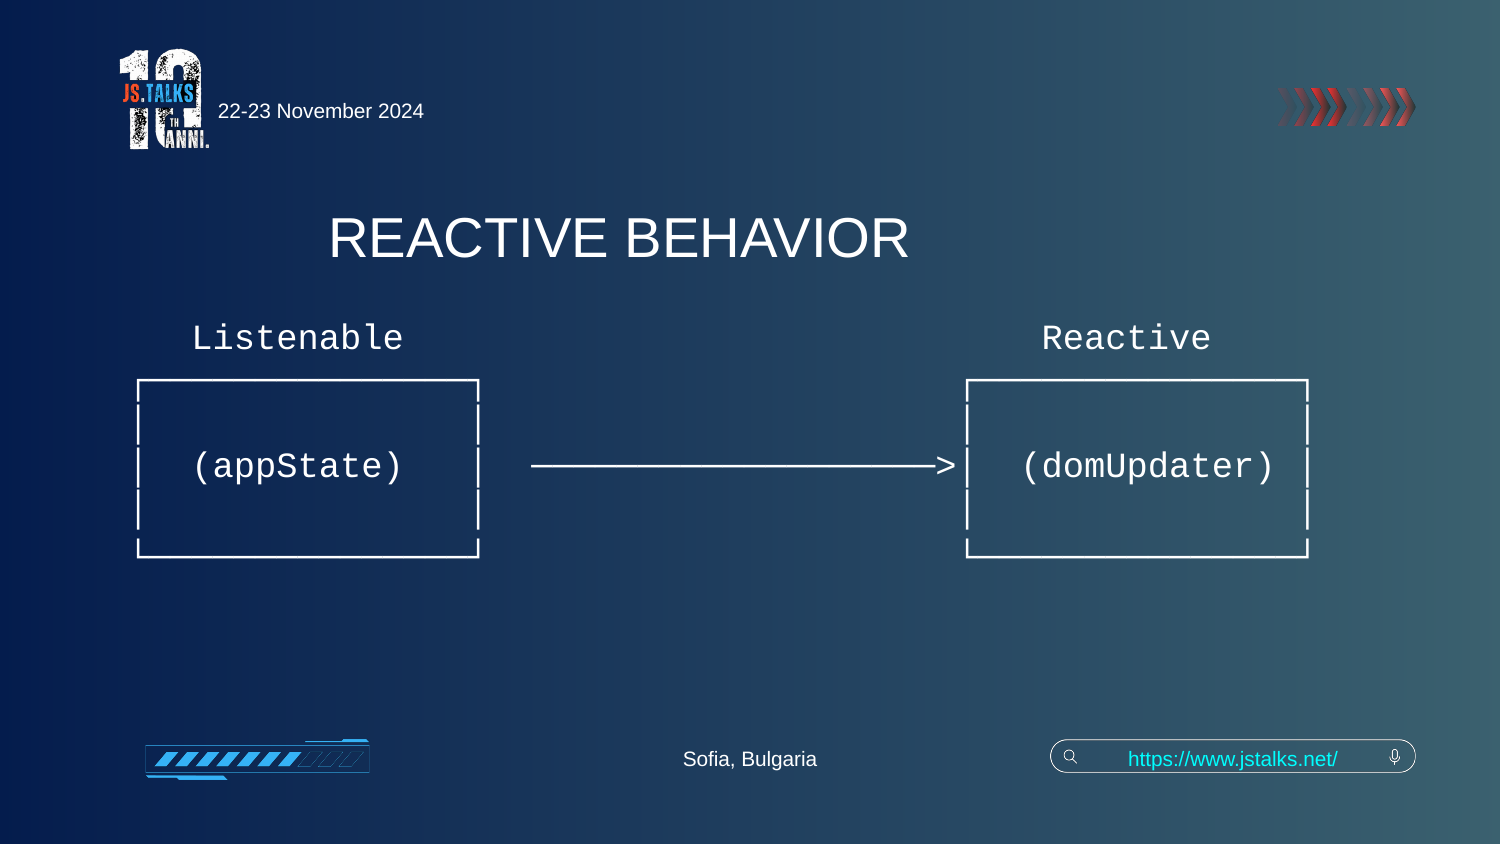

22-23 November 2024
REACTIVE BEHAVIOR
         Listenable                              Reactive
      ┌───────────────┐                      ┌───────────────┐
      │               │                      │               │
      │  (appState)   │  ───────────────────>│  (domUpdater) │
      │               │                      │               │
      └───────────────┘                      └───────────────┘

Sofia, Bulgaria
https://www.jstalks.net/